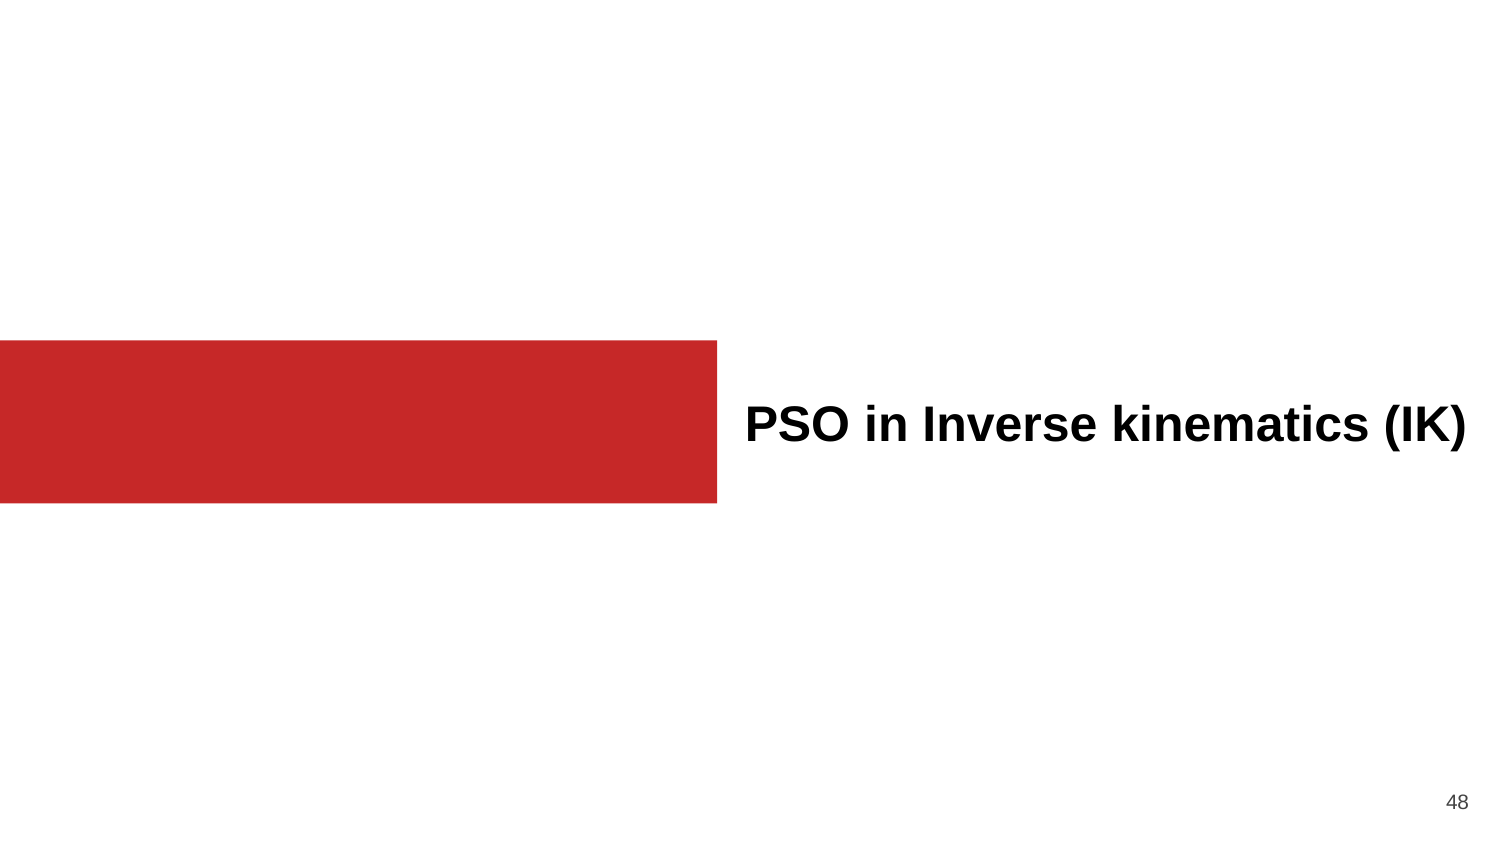

# PSO in Inverse kinematics (IK)
48